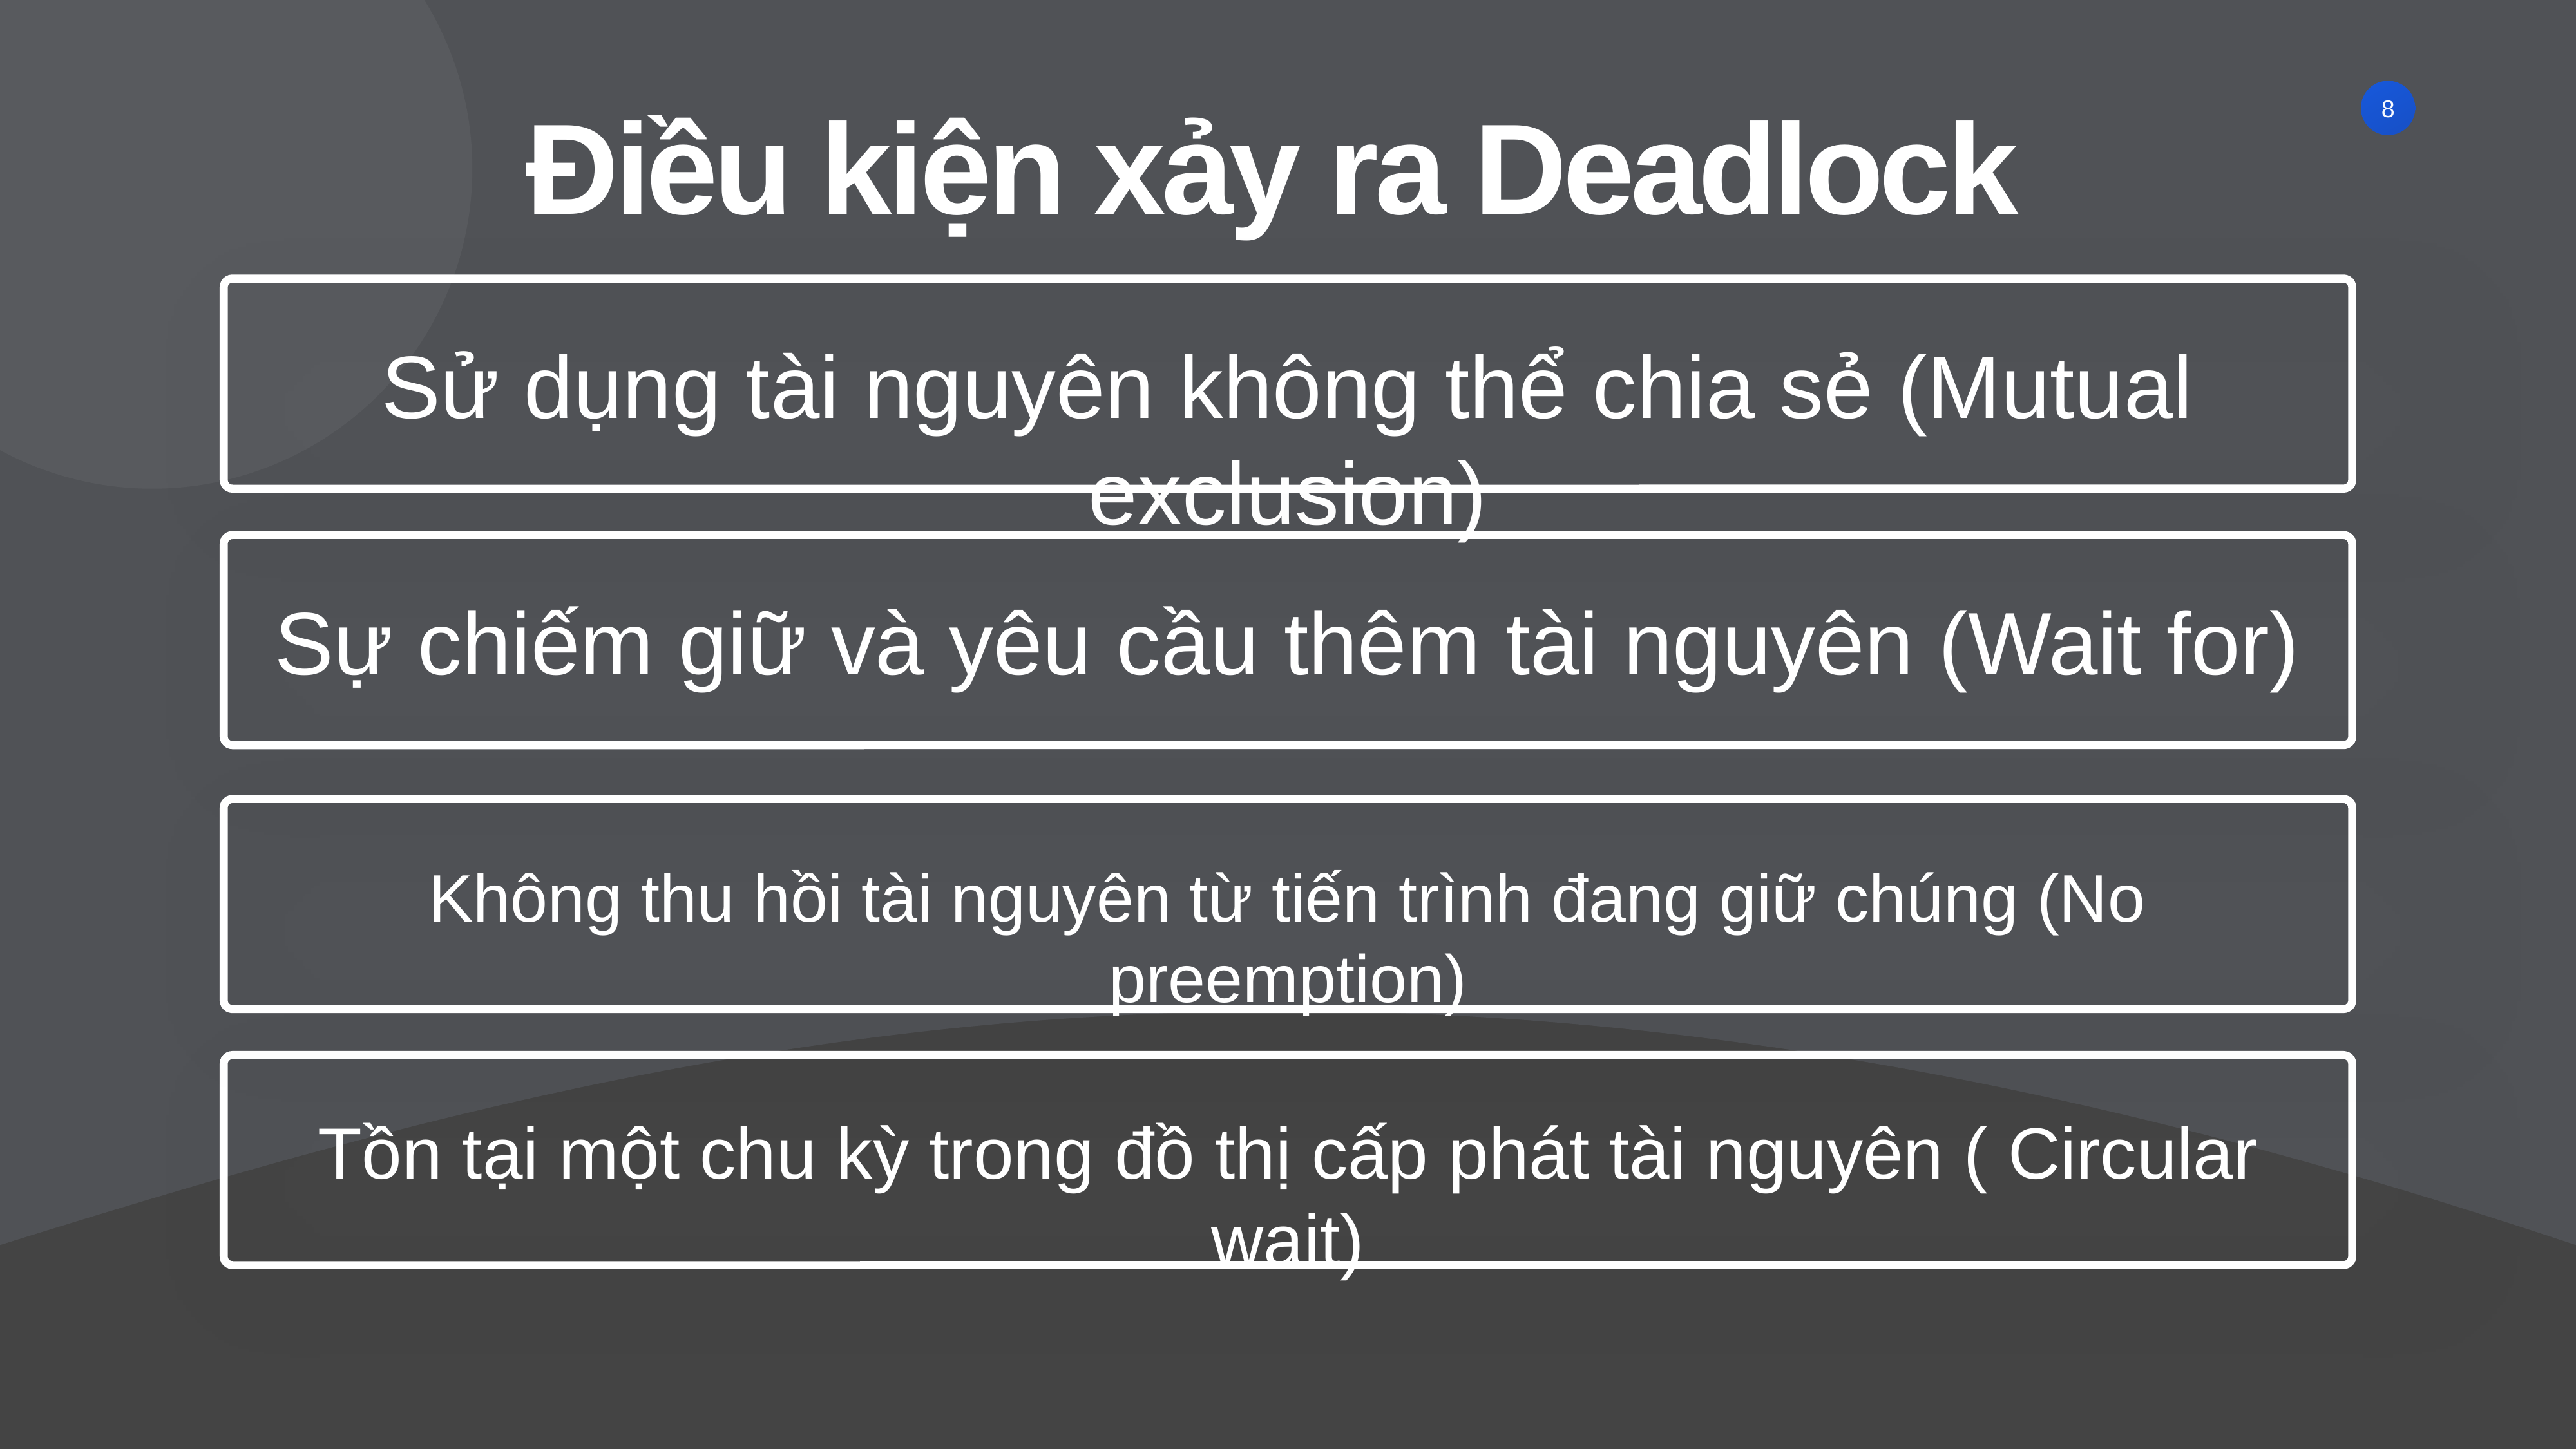

Điều kiện xảy ra Deadlock

Sử dụng tài nguyên không thể chia sẻ (Mutual exclusion)

Sự chiếm giữ và yêu cầu thêm tài nguyên (Wait for)

Không thu hồi tài nguyên từ tiến trình đang giữ chúng (No preemption)

Tồn tại một chu kỳ trong đồ thị cấp phát tài nguyên ( Circular wait)